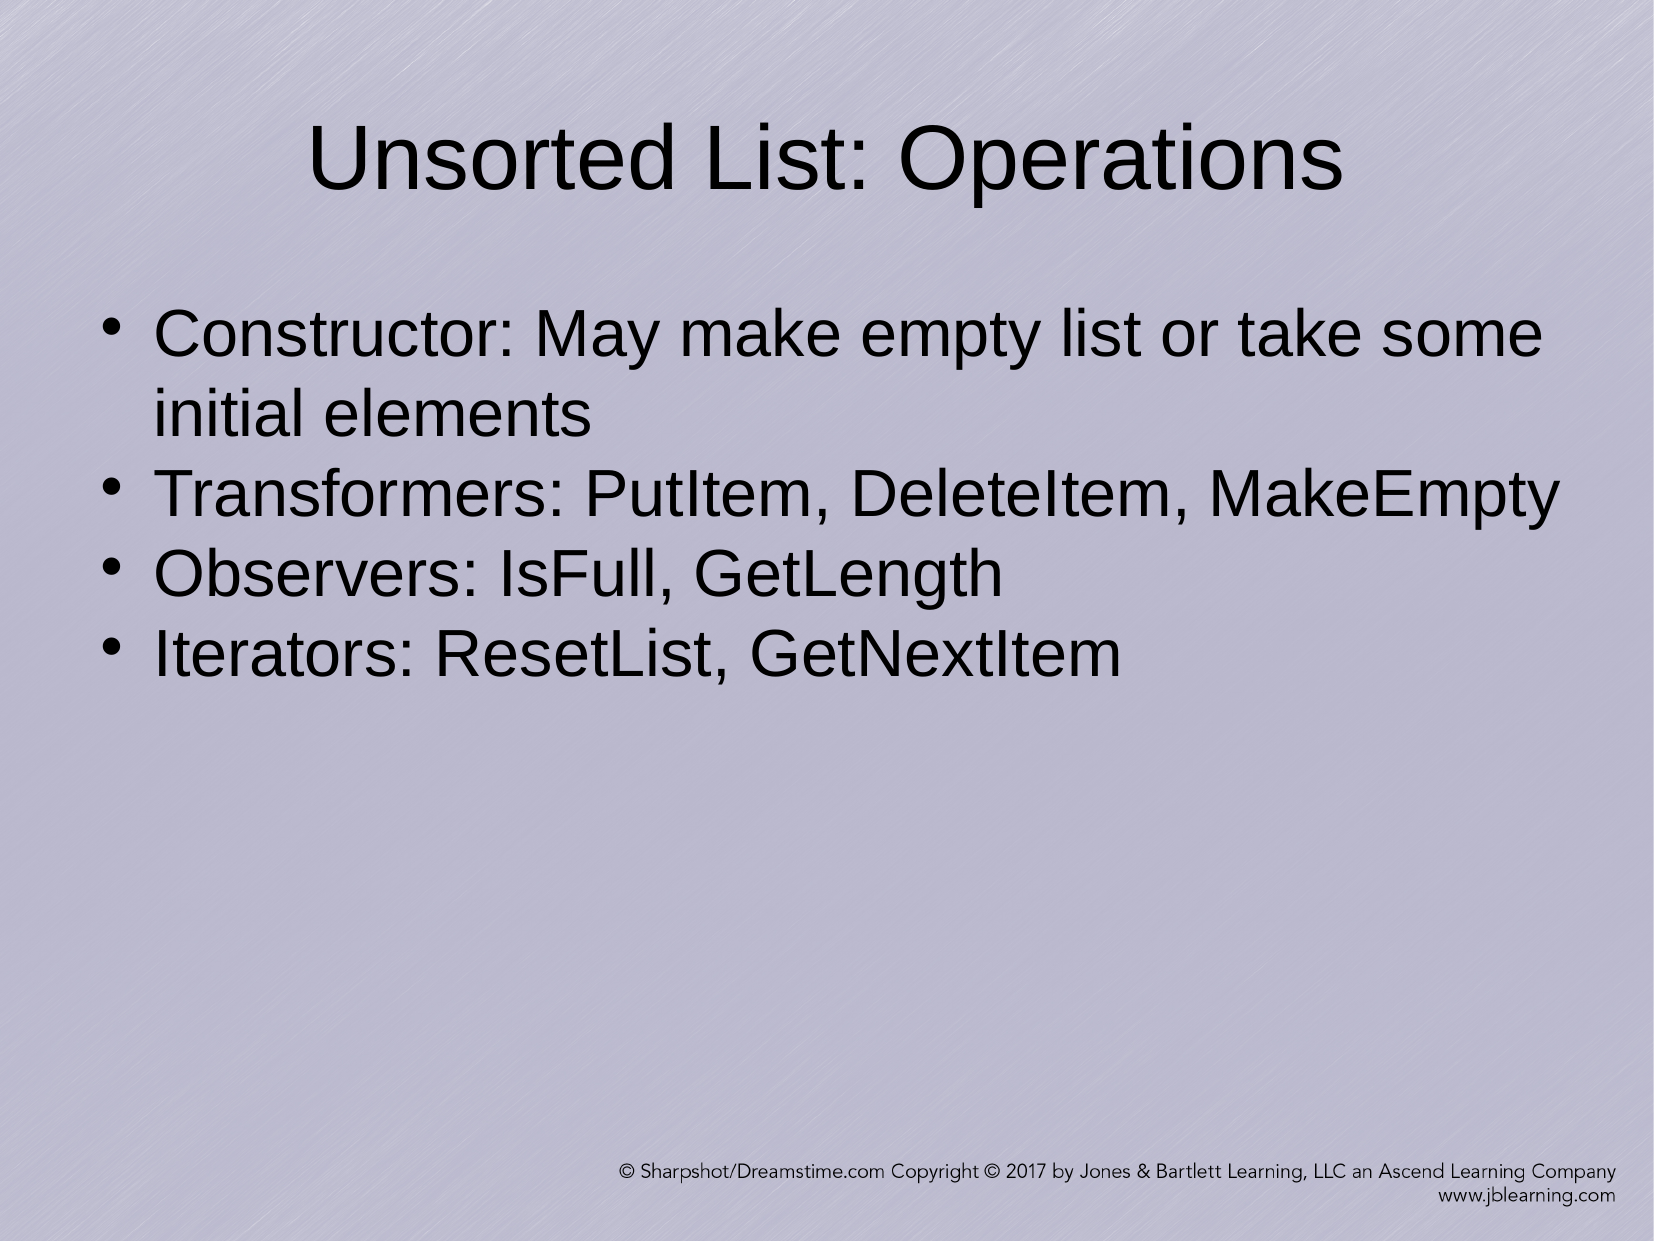

Unsorted List: Operations
Constructor: May make empty list or take some initial elements
Transformers: PutItem, DeleteItem, MakeEmpty
Observers: IsFull, GetLength
Iterators: ResetList, GetNextItem